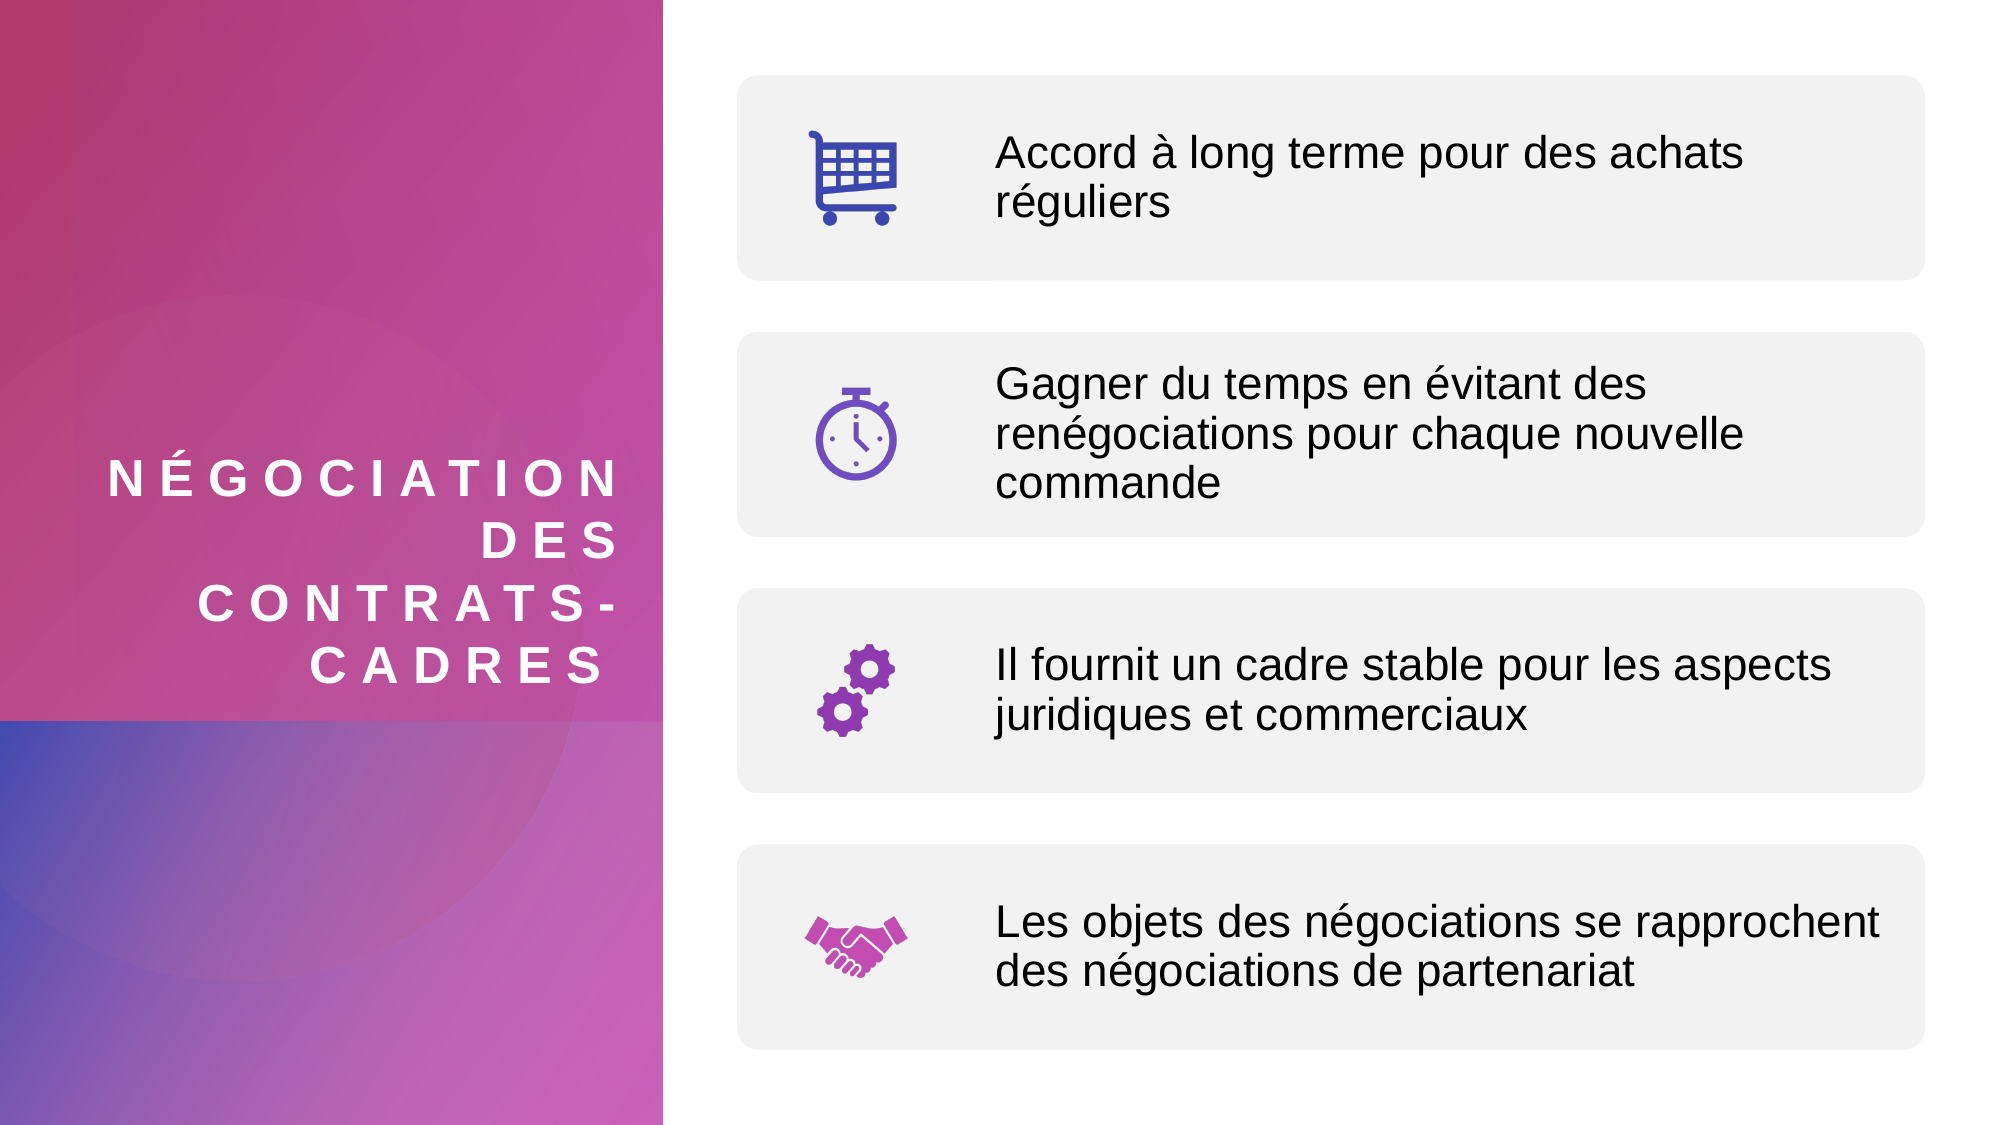

Accord à long terme pour des achats réguliers
Gagner du temps en évitant des renégociations pour chaque nouvelle commande
Il fournit un cadre stable pour les aspects juridiques et commerciaux
Les objets des négociations se rapprochent des négociations de partenariat
# Négociation des contrats-cadres